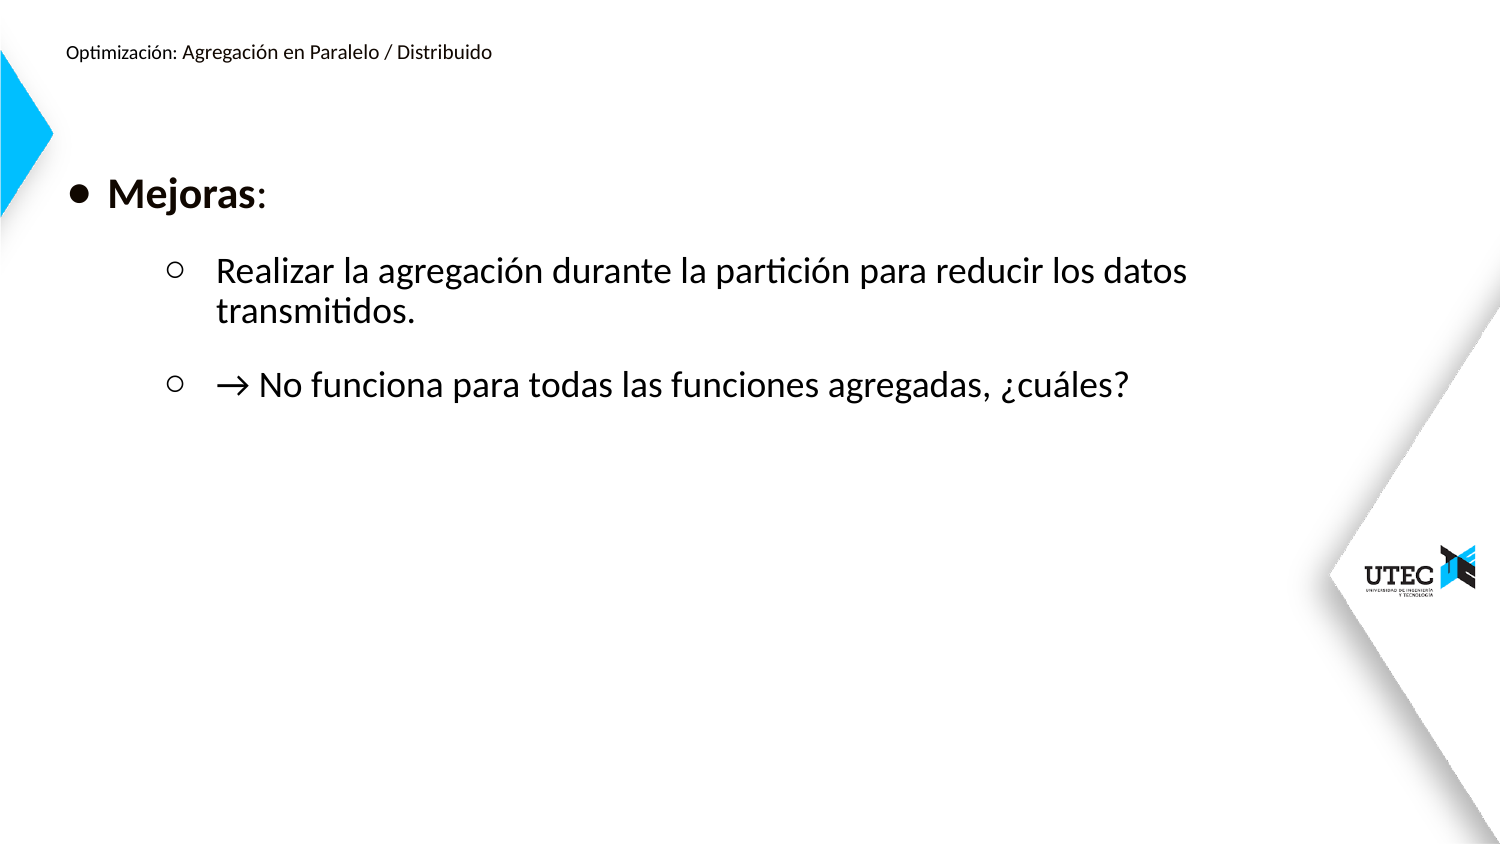

# Optimización: Agregación en Paralelo / Distribuido
Mejoras:
Realizar la agregación durante la partición para reducir los datos transmitidos.
→ No funciona para todas las funciones agregadas, ¿cuáles?